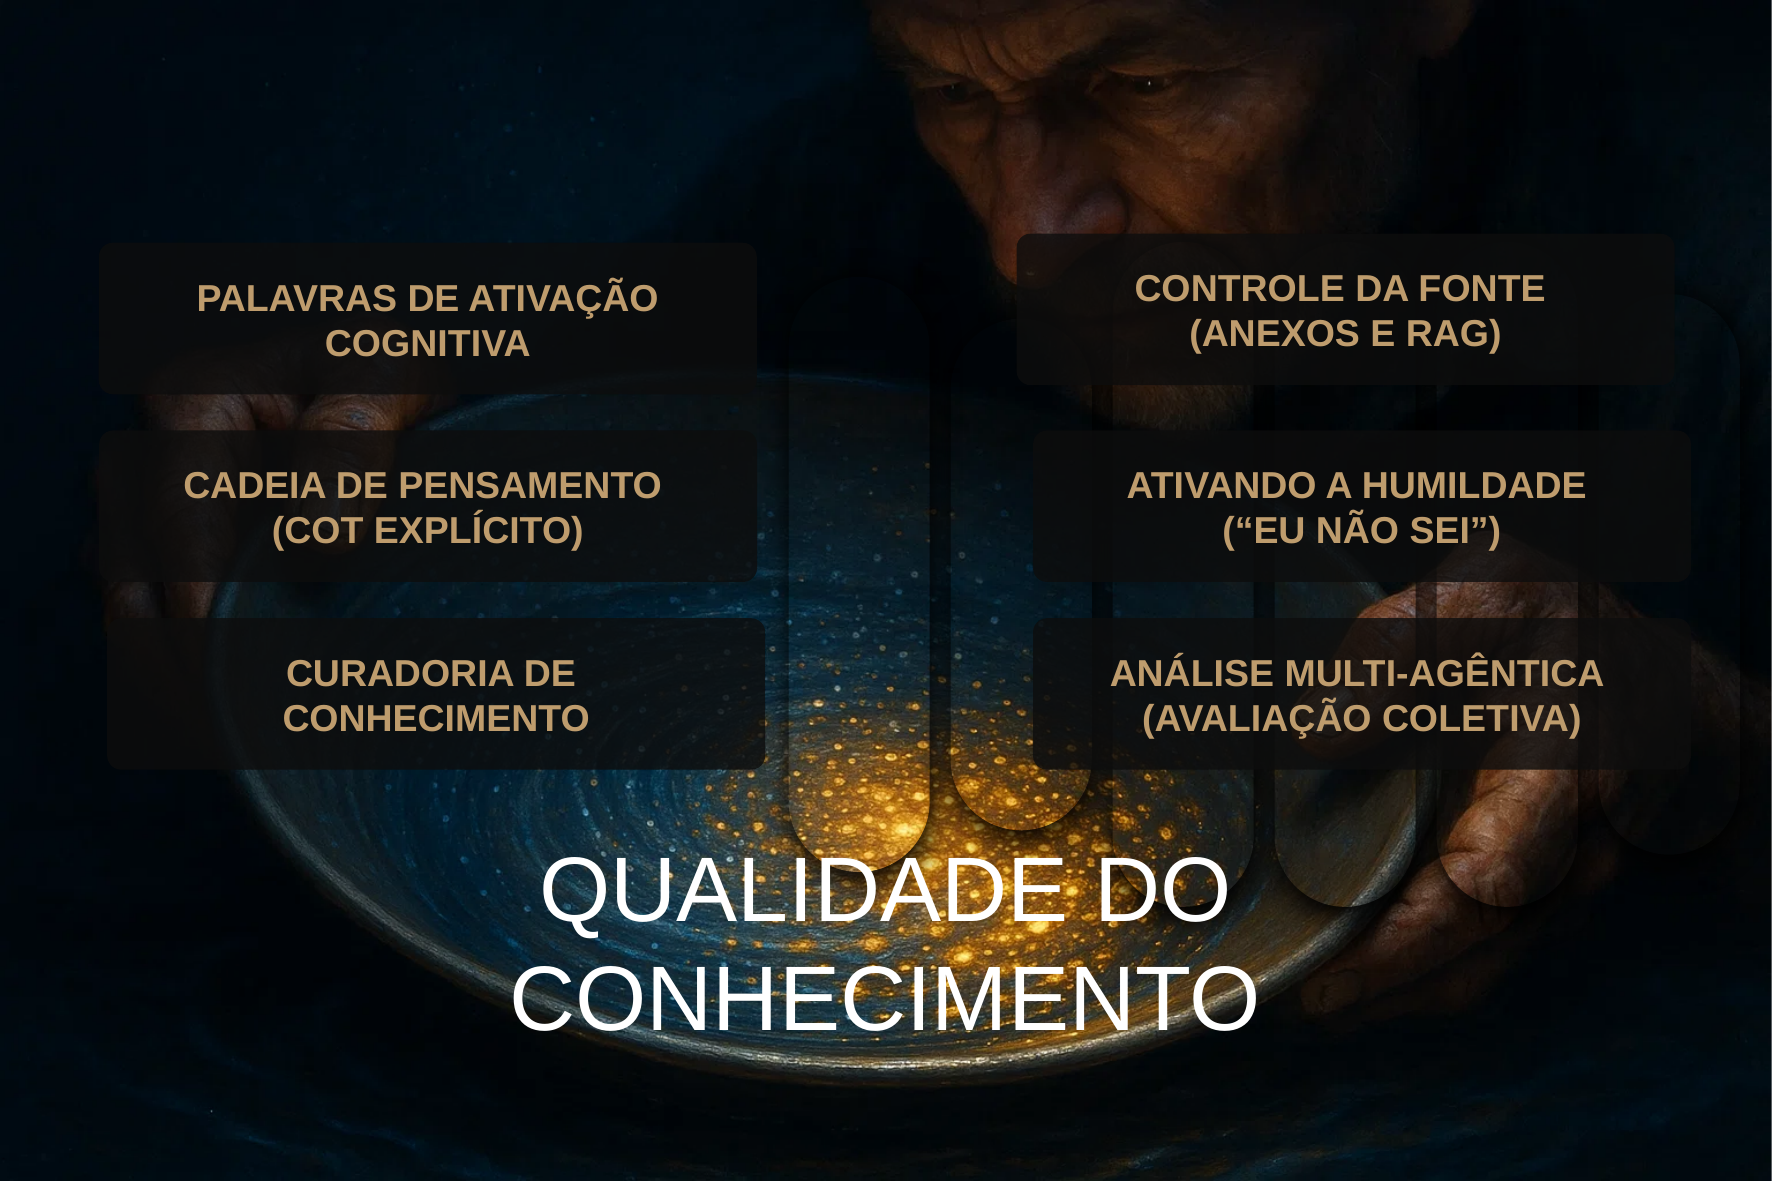

CONTROLE DA FONTE
(ANEXOS E RAG)

PALAVRAS DE ATIVAÇÃO COGNITIVA

ATIVANDO A HUMILDADE
(“EU NÃO SEI”)
CADEIA DE PENSAMENTO
(COT EXPLÍCITO)
CURADORIA DE
CONHECIMENTO
ANÁLISE MULTI-AGÊNTICA
(AVALIAÇÃO COLETIVA)
QUALIDADE DO CONHECIMENTO